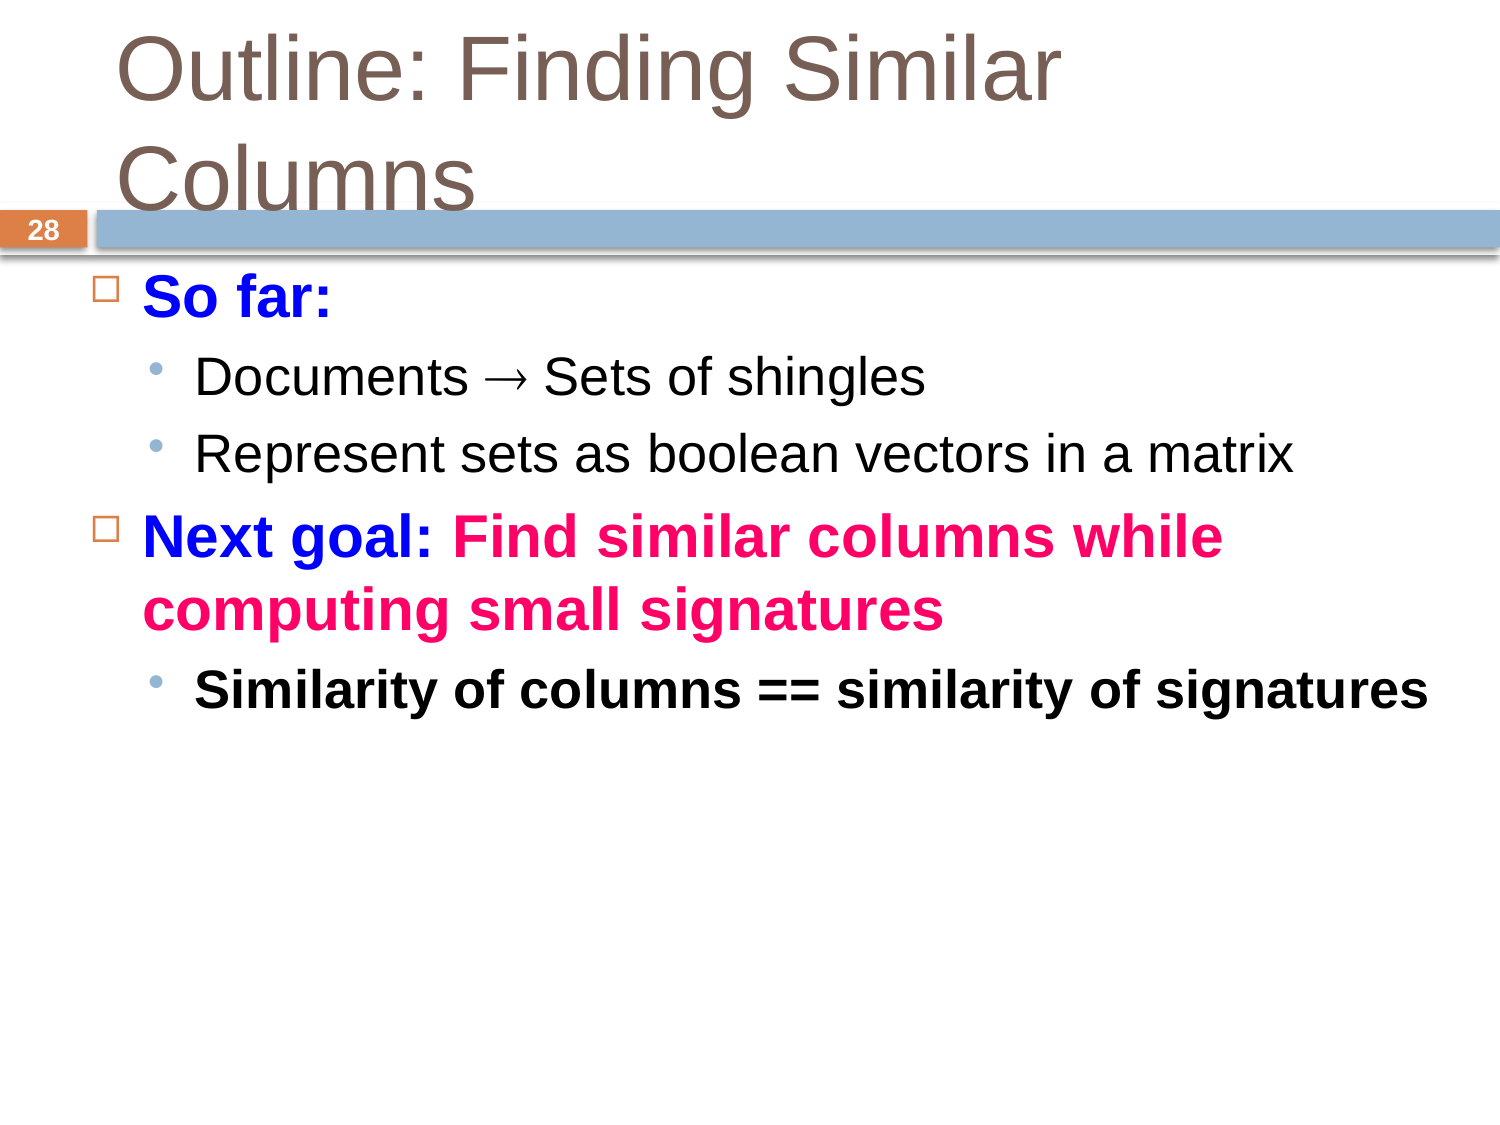

# Outline: Finding Similar Columns
28
So far:
Documents → Sets of shingles
Represent sets as boolean vectors in a matrix
Next goal: Find similar columns while computing small signatures
Similarity of columns == similarity of signatures